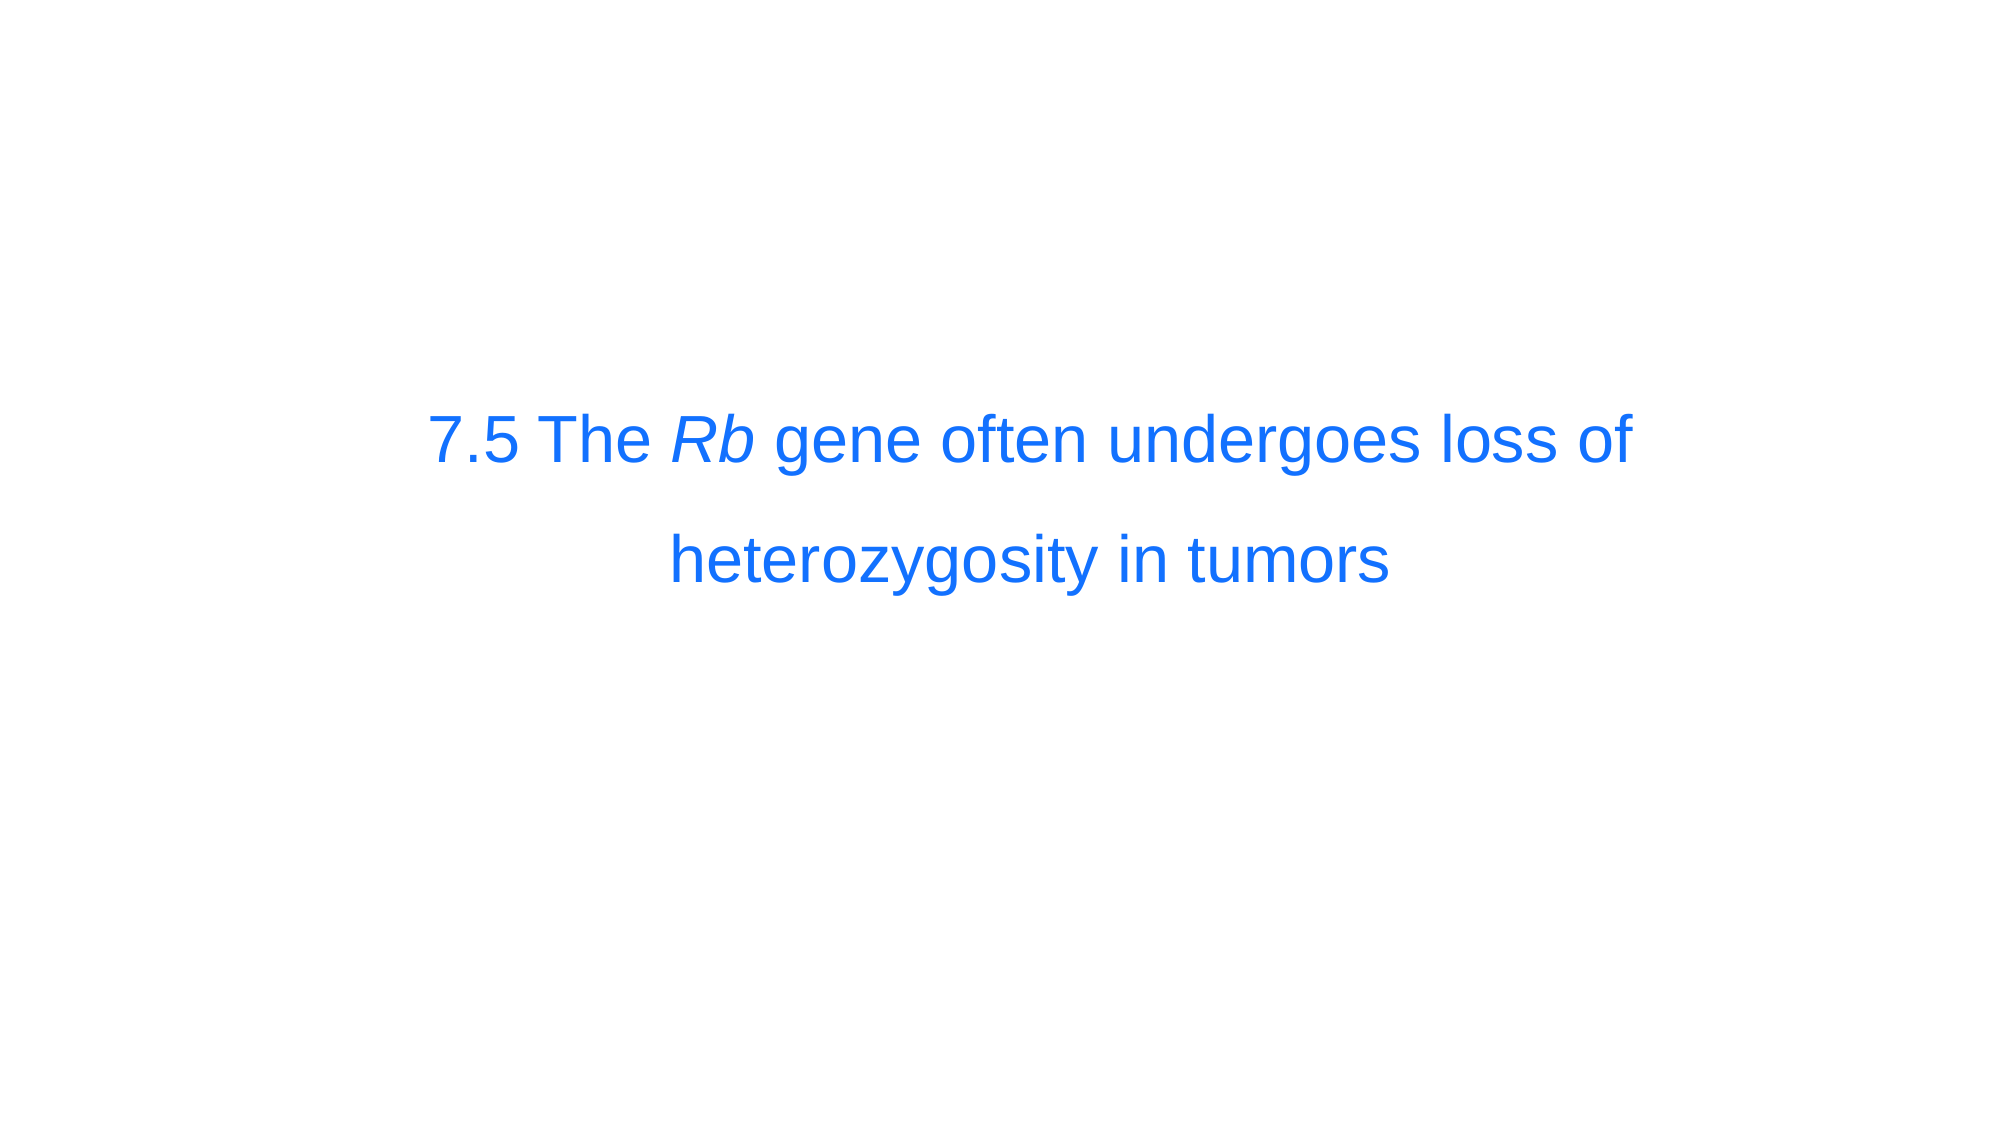

7.5 The Rb gene often undergoes loss of heterozygosity in tumors